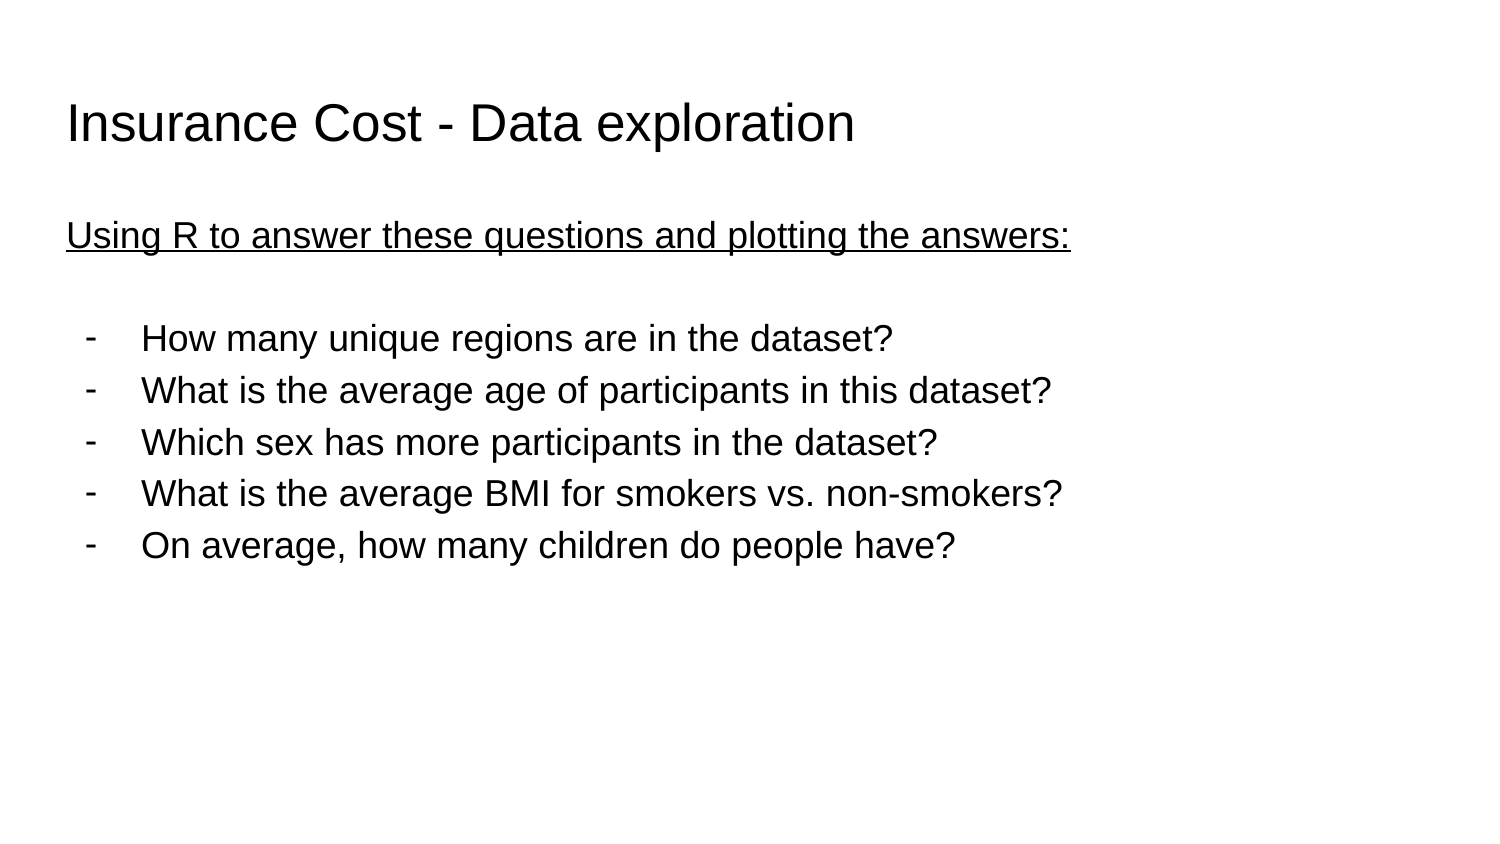

# Insurance Cost - Data exploration
Using R to answer these questions and plotting the answers:

How many unique regions are in the dataset?
What is the average age of participants in this dataset?
Which sex has more participants in the dataset?
What is the average BMI for smokers vs. non-smokers?
On average, how many children do people have?